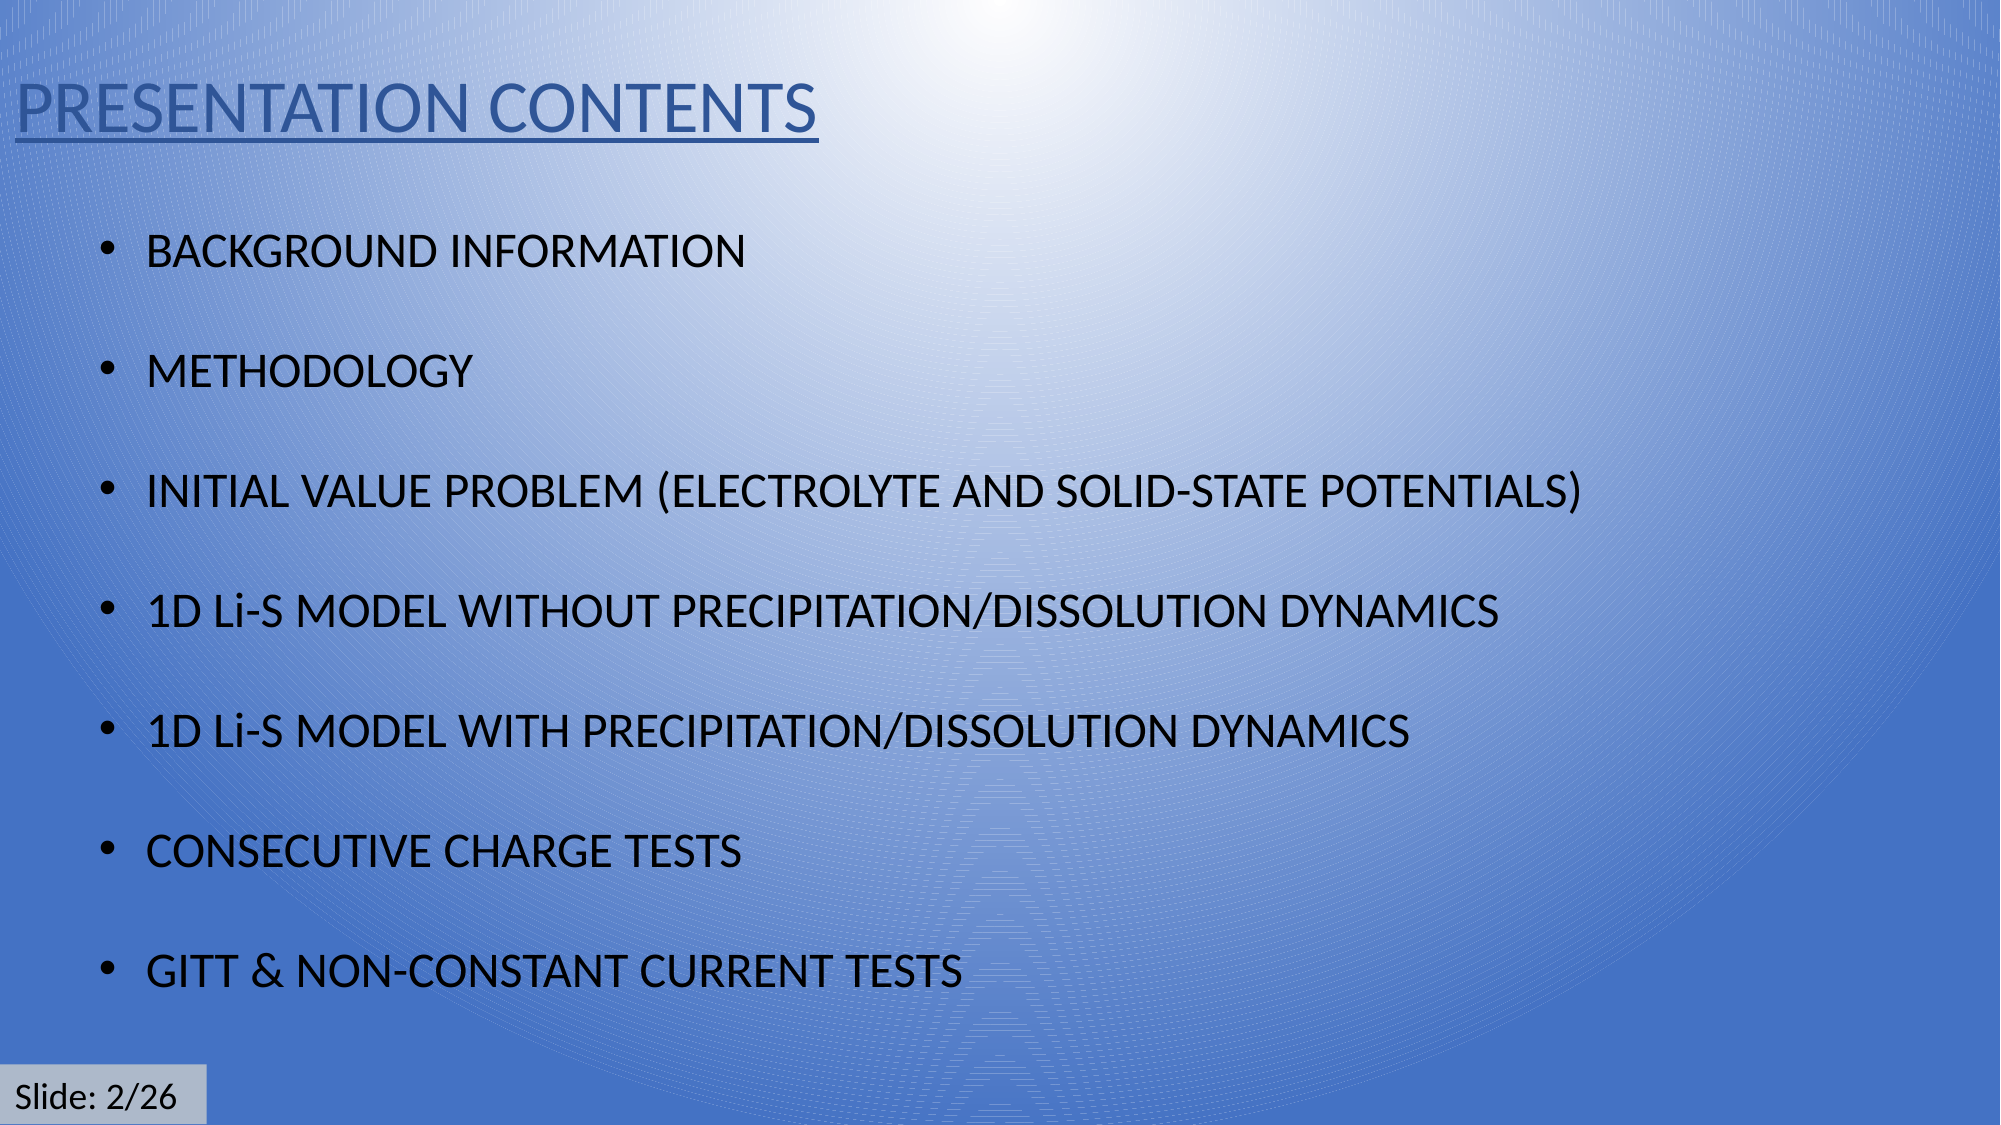

# PRESENTATION CONTENTS
BACKGROUND INFORMATION
METHODOLOGY
INITIAL VALUE PROBLEM (ELECTROLYTE AND SOLID-STATE POTENTIALS)
1D Li-S MODEL WITHOUT PRECIPITATION/DISSOLUTION DYNAMICS
1D Li-S MODEL WITH PRECIPITATION/DISSOLUTION DYNAMICS
CONSECUTIVE CHARGE TESTS
GITT & NON-CONSTANT CURRENT TESTS
Slide: 2/26